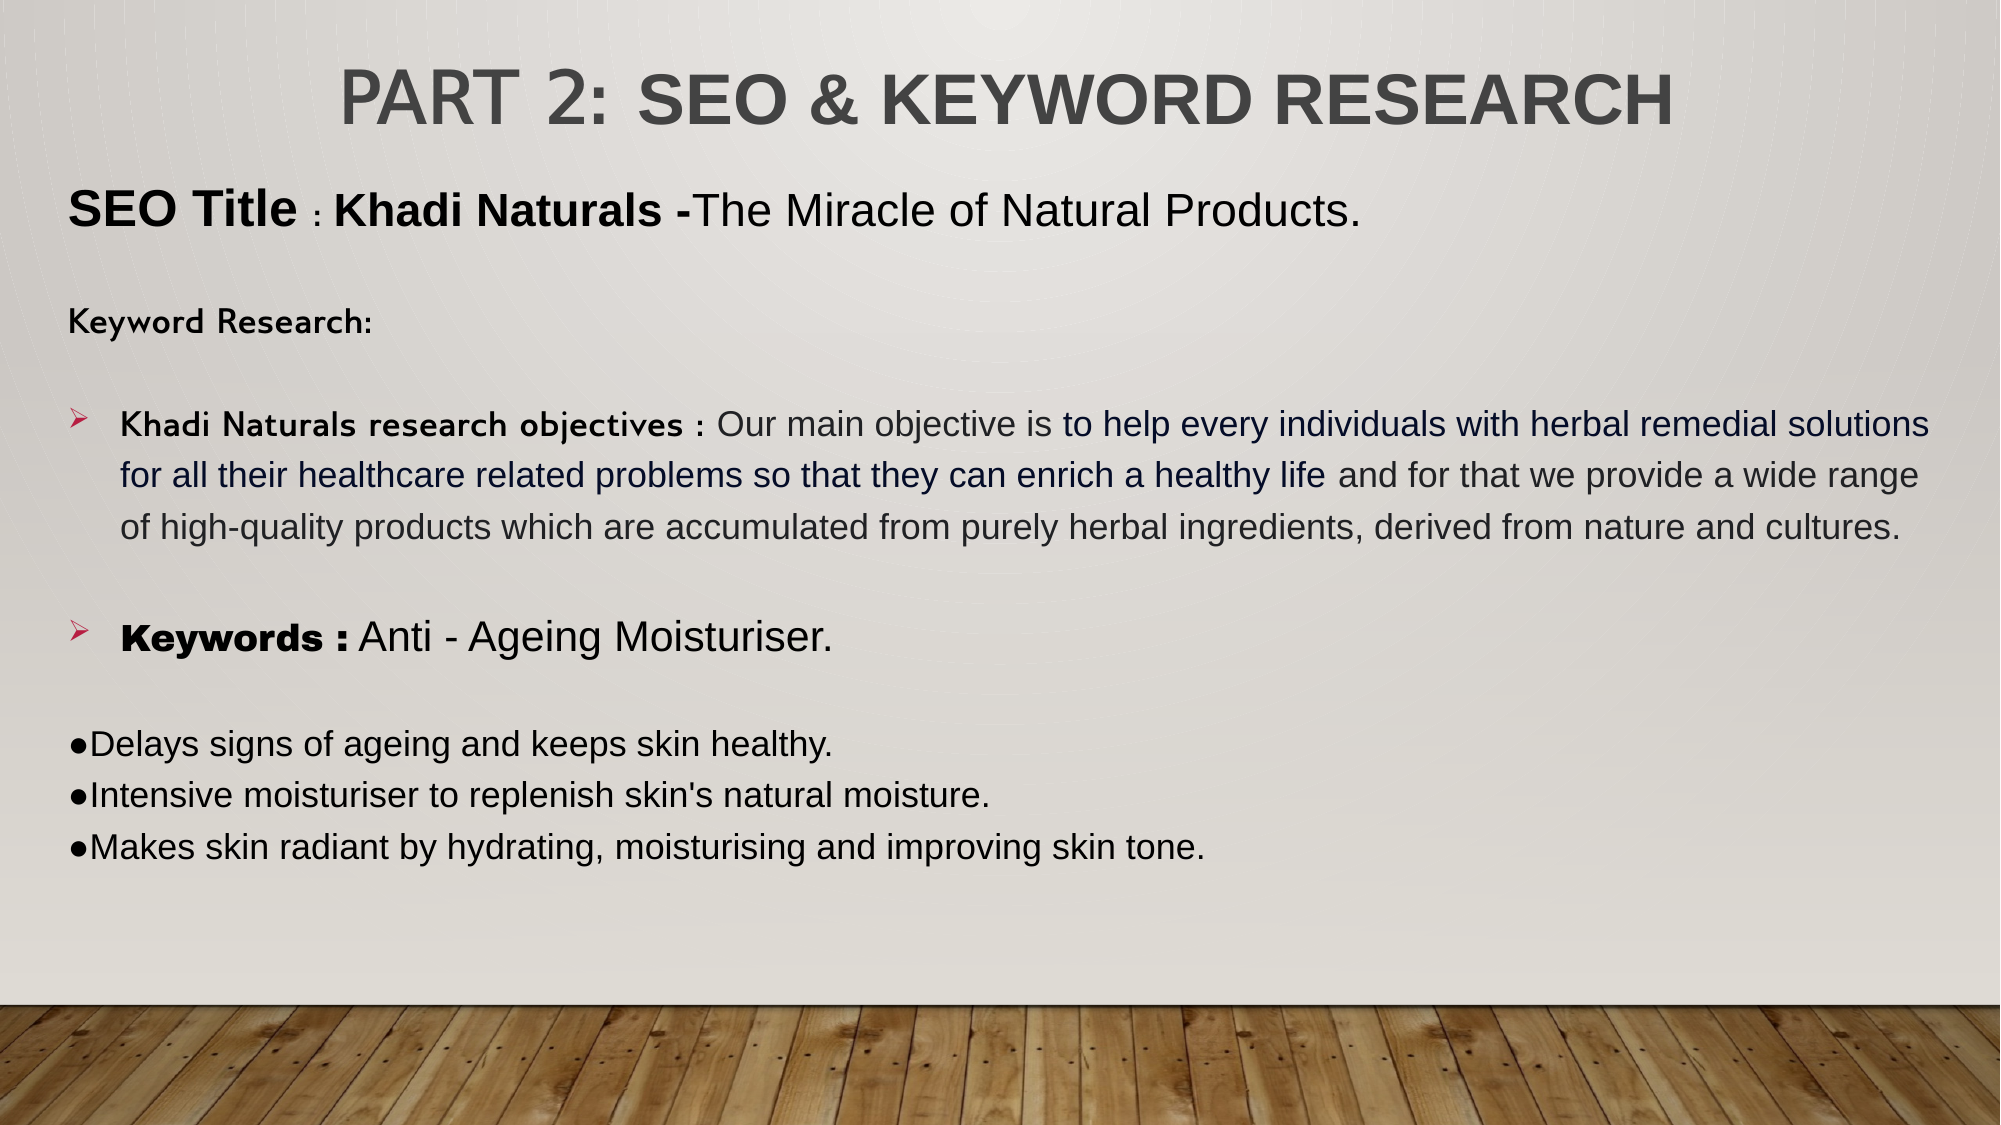

Part 2: SEO & Keyword Research
SEO Title : Khadi Naturals -The Miracle of Natural Products.

Keyword Research:

Khadi Naturals research objectives : Our main objective is to help every individuals with herbal remedial solutions for all their healthcare related problems so that they can enrich a healthy life and for that we provide a wide range of high-quality products which are accumulated from purely herbal ingredients, derived from nature and cultures.

Keywords : Anti - Ageing Moisturiser.

●Delays signs of ageing and keeps skin healthy.
●Intensive moisturiser to replenish skin's natural moisture.
●Makes skin radiant by hydrating, moisturising and improving skin tone.